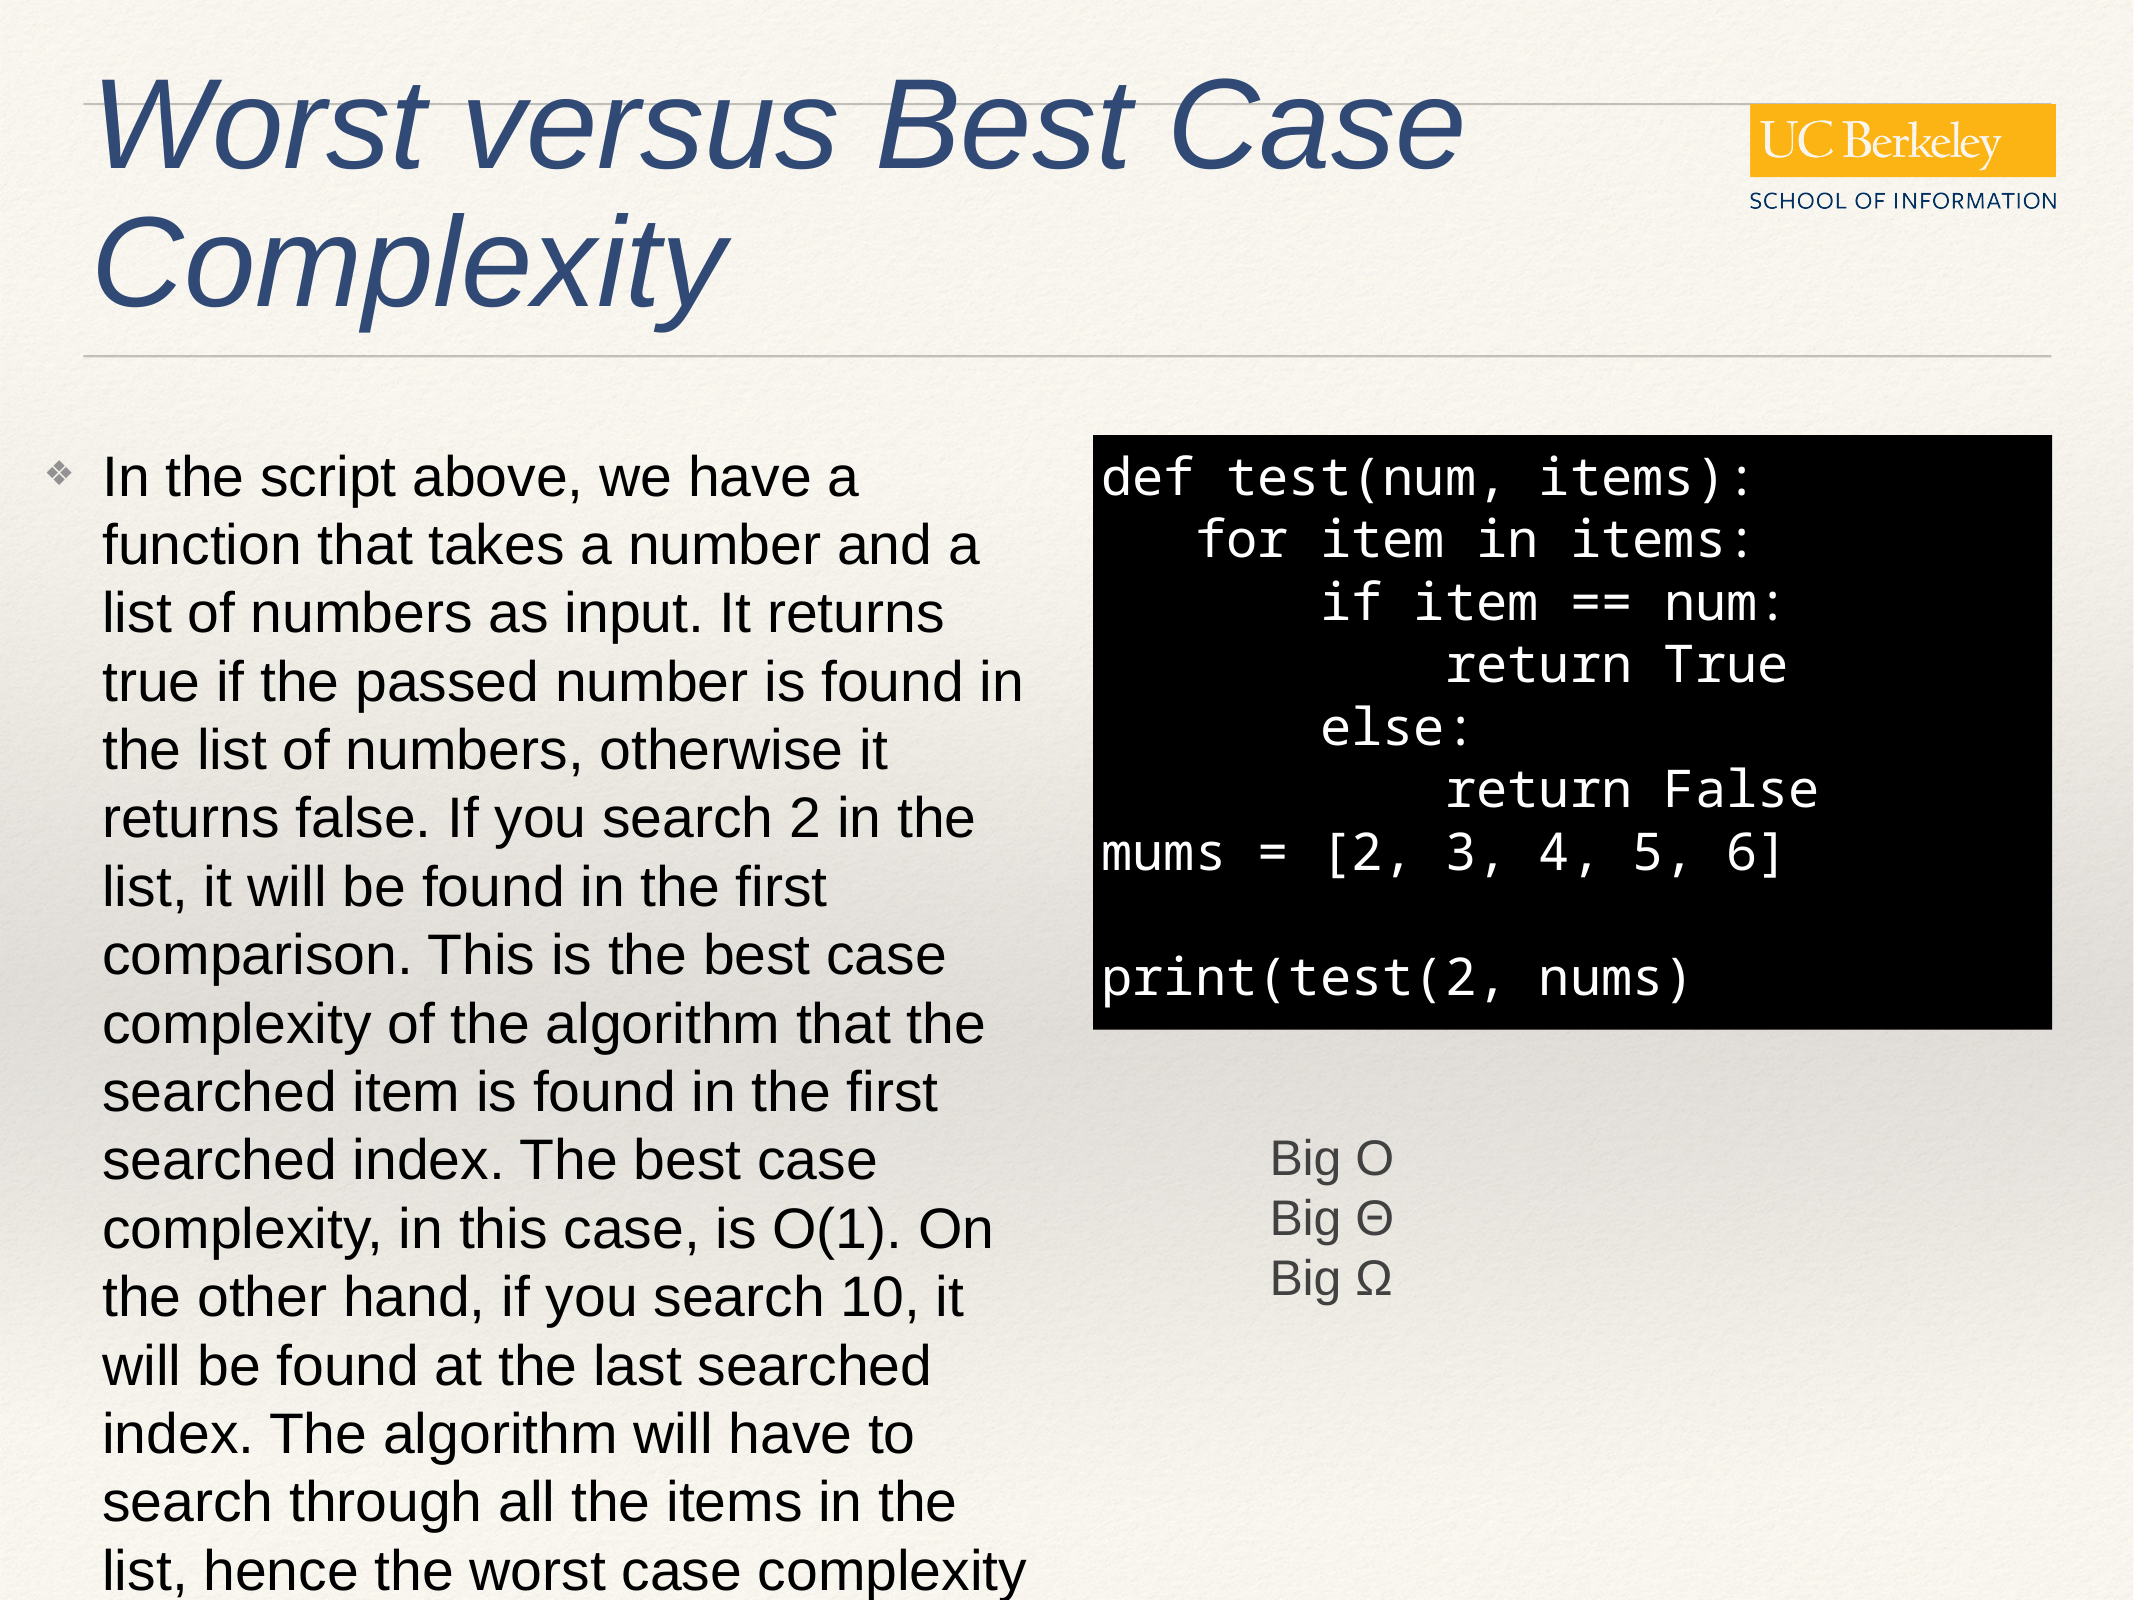

# Worst versus Best Case Complexity
In the script above, we have a function that takes a number and a list of numbers as input. It returns true if the passed number is found in the list of numbers, otherwise it returns false. If you search 2 in the list, it will be found in the first comparison. This is the best case complexity of the algorithm that the searched item is found in the first searched index. The best case complexity, in this case, is O(1). On the other hand, if you search 10, it will be found at the last searched index. The algorithm will have to search through all the items in the list, hence the worst case complexity becomes O(n).
def test(num, items):
   for item in items:
       if item == num:
           return True
       else:
           return False
mums = [2, 3, 4, 5, 6]

print(test(2, nums)
Big O
Big Θ
Big Ω
8